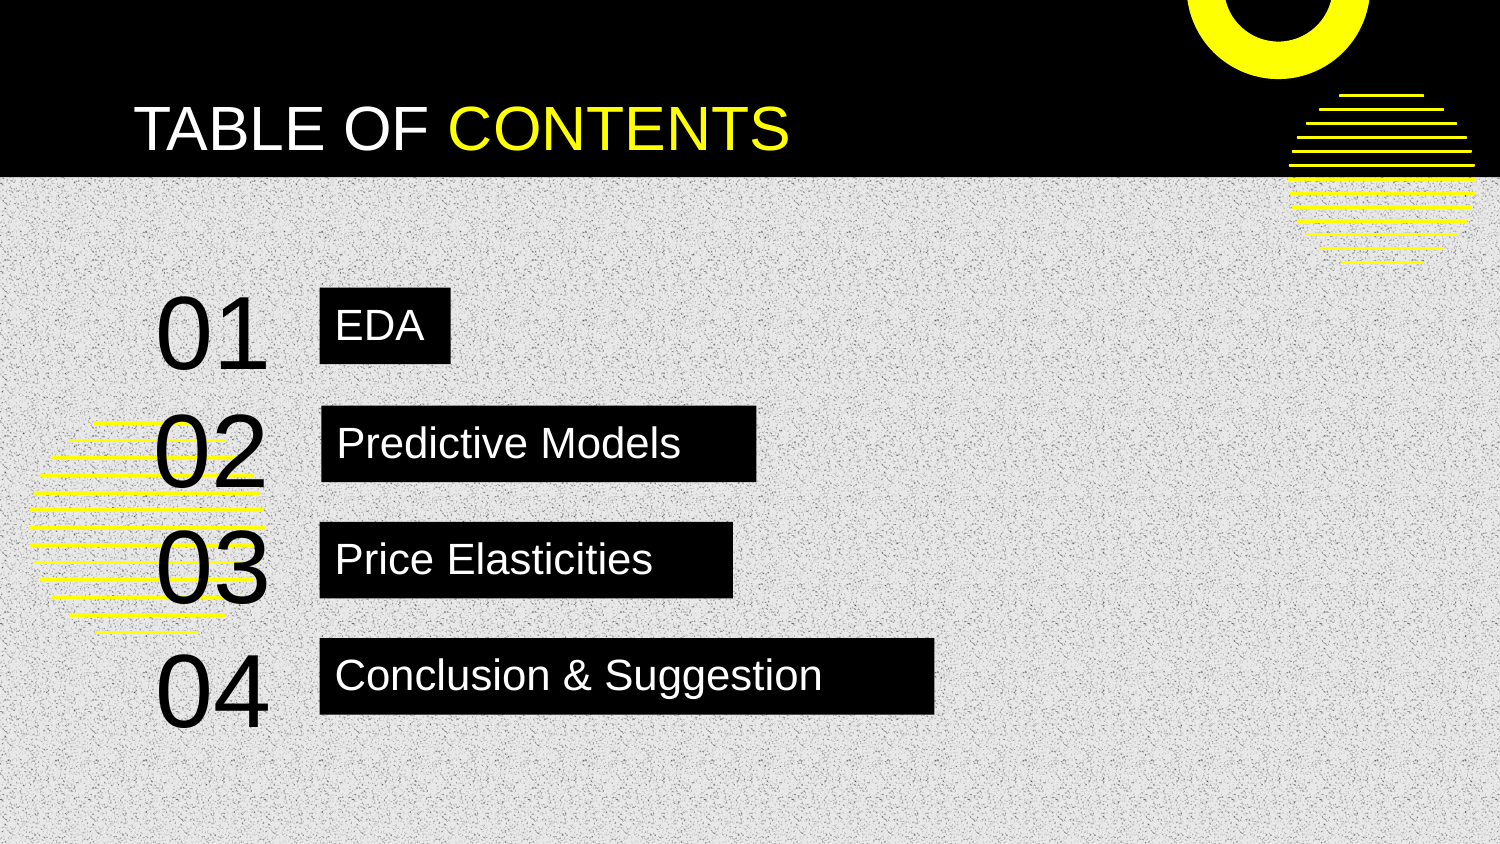

# TABLE OF CONTENTS
01
EDA
02
Predictive Models
03
Price Elasticities
04
Conclusion & Suggestion